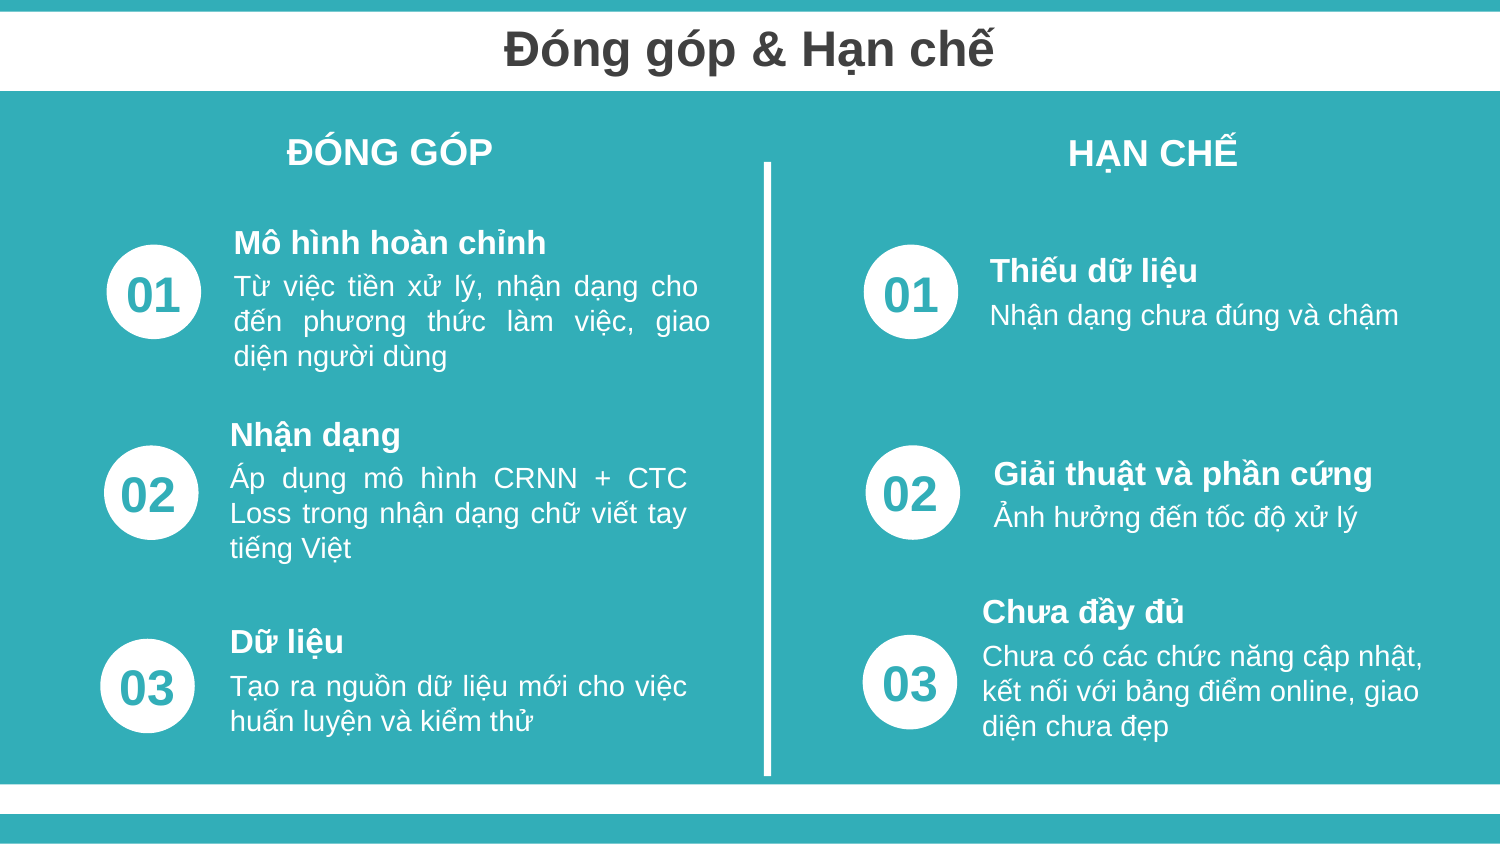

Đóng góp & Hạn chế

ĐÓNG GÓP
HẠN CHẾ

Mô hình hoàn chỉnh
Từ việc tiền xử lý, nhận dạng cho
đến phương thức làm việc, giao diện người dùng
Thiếu dữ liệu
Nhận dạng chưa đúng và chậm

01
01
Nhận dạng
Áp dụng mô hình CRNN + CTC Loss trong nhận dạng chữ viết tay tiếng Việt
Giải thuật và phần cứng
Ảnh hưởng đến tốc độ xử lý

02
02
Chưa đầy đủ
Chưa có các chức năng cập nhật, kết nối với bảng điểm online, giao diện chưa đẹp
Dữ liệu
Tạo ra nguồn dữ liệu mới cho việc huấn luyện và kiểm thử

03
03